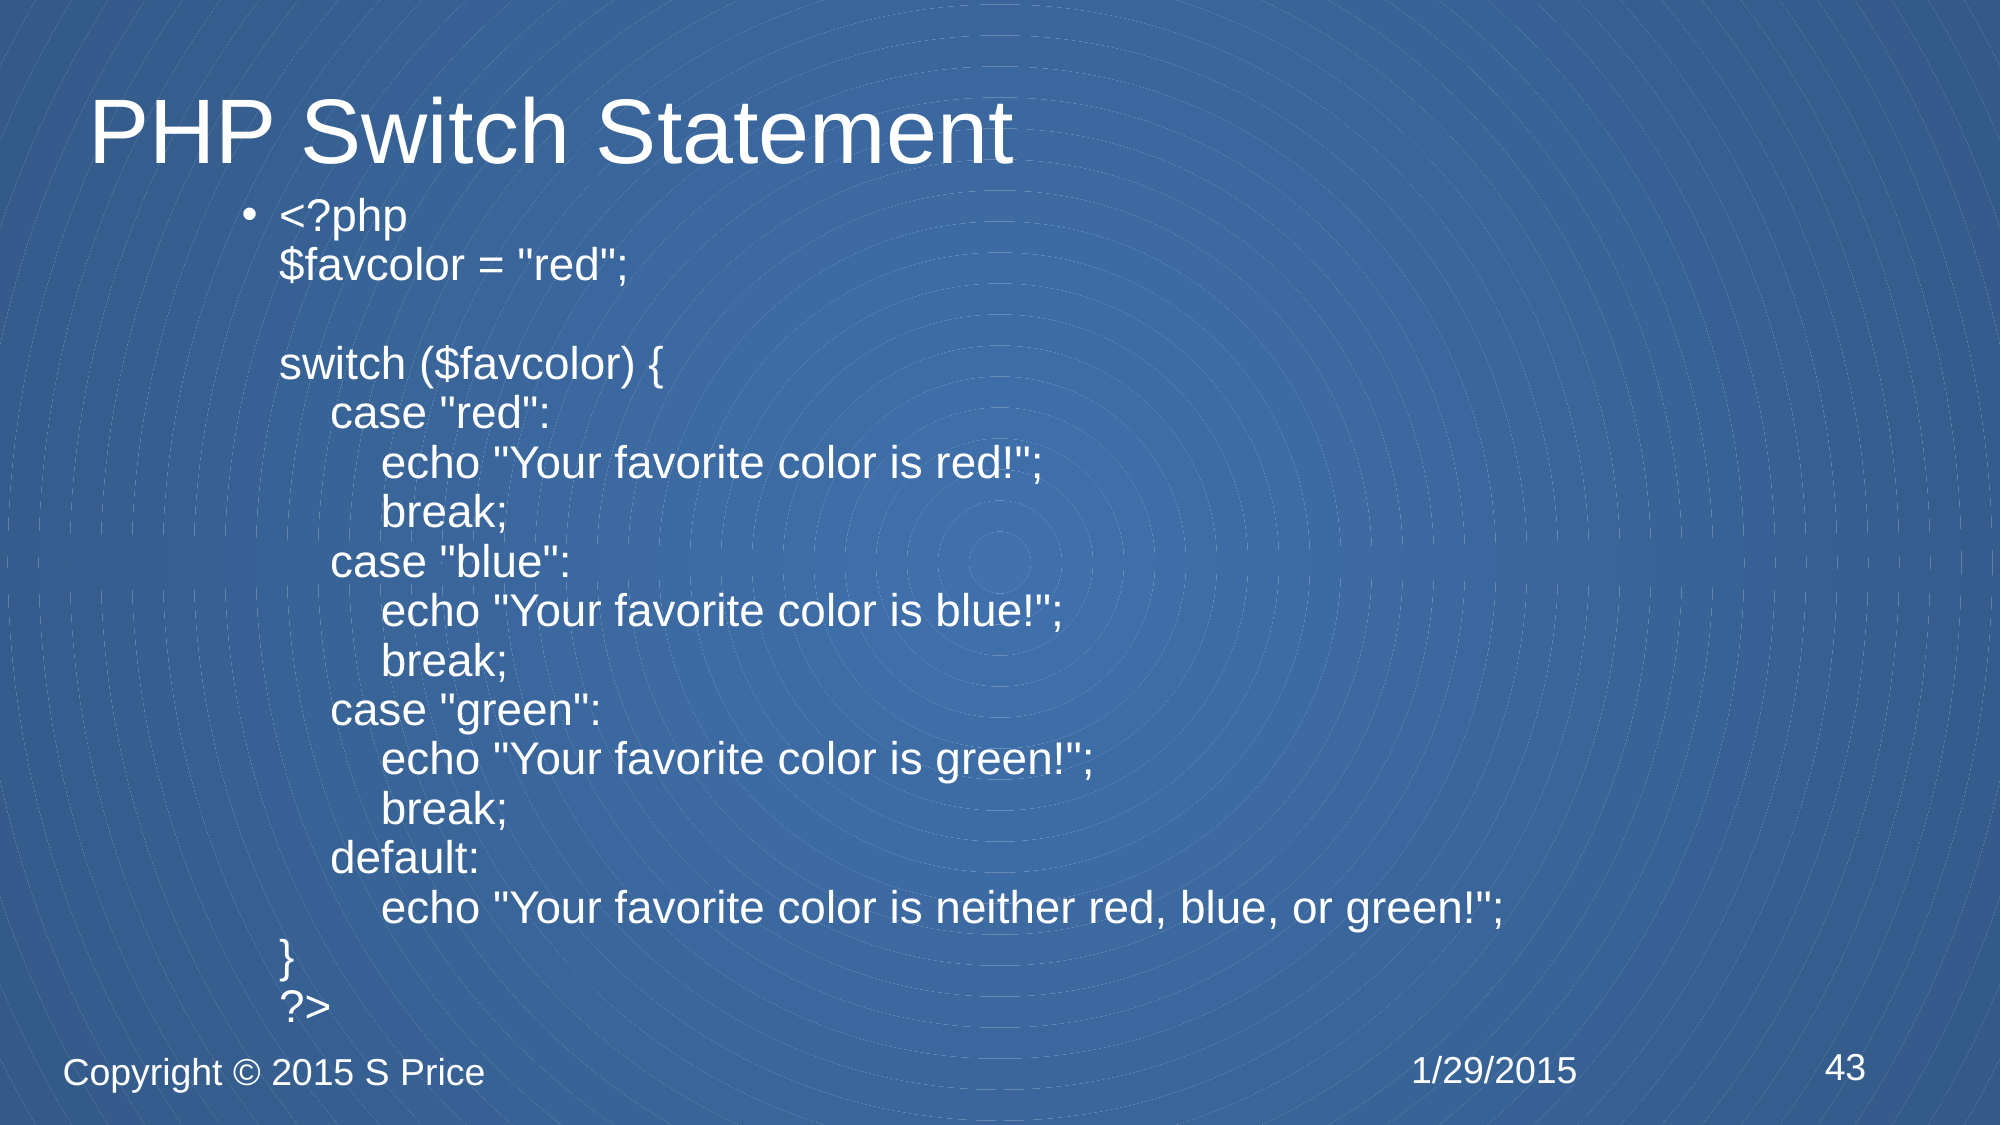

# PHP Switch Statement
<?php
$favcolor = "red";
switch ($favcolor) {
    case "red":
        echo "Your favorite color is red!";
        break;
    case "blue":
        echo "Your favorite color is blue!";
        break;
    case "green":
        echo "Your favorite color is green!";
        break;
    default:
        echo "Your favorite color is neither red, blue, or green!";
}
?>
43
1/29/2015
Copyright © 2015 S Price